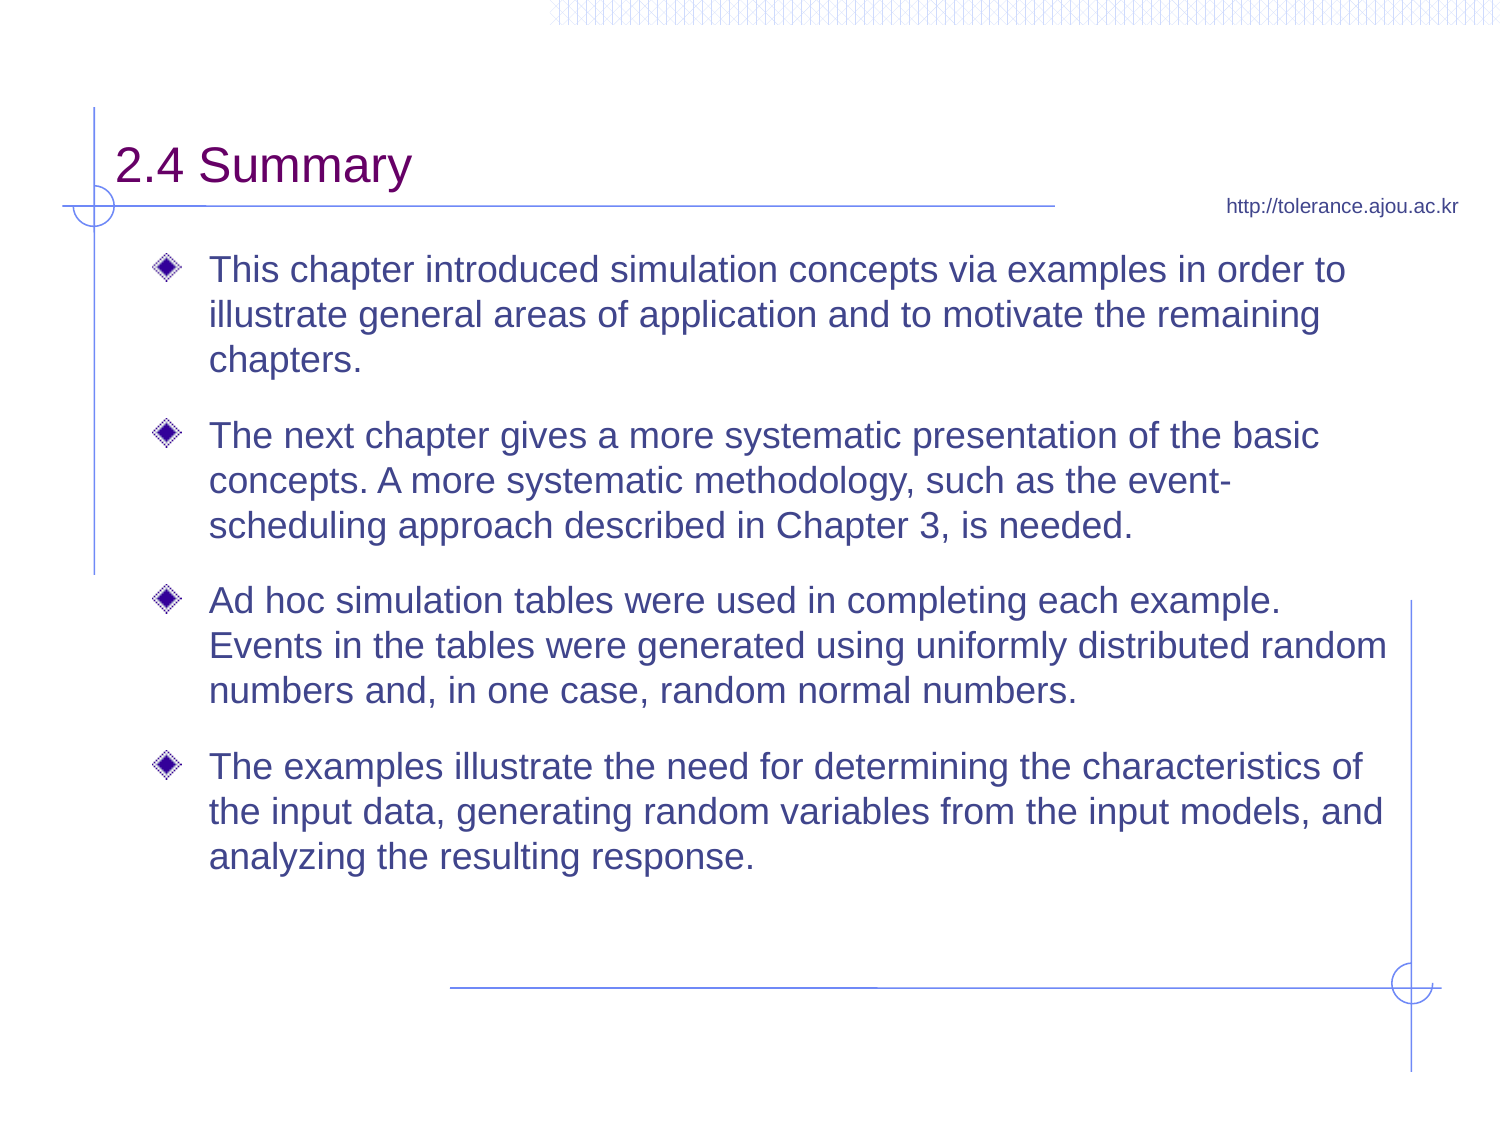

# 2.4 Summary
This chapter introduced simulation concepts via examples in order to illustrate general areas of application and to motivate the remaining chapters.

The next chapter gives a more systematic presentation of the basic concepts. A more systematic methodology, such as the event-scheduling approach described in Chapter 3, is needed.

Ad hoc simulation tables were used in completing each example. Events in the tables were generated using uniformly distributed random numbers and, in one case, random normal numbers.

The examples illustrate the need for determining the characteristics of the input data, generating random variables from the input models, and analyzing the resulting response.